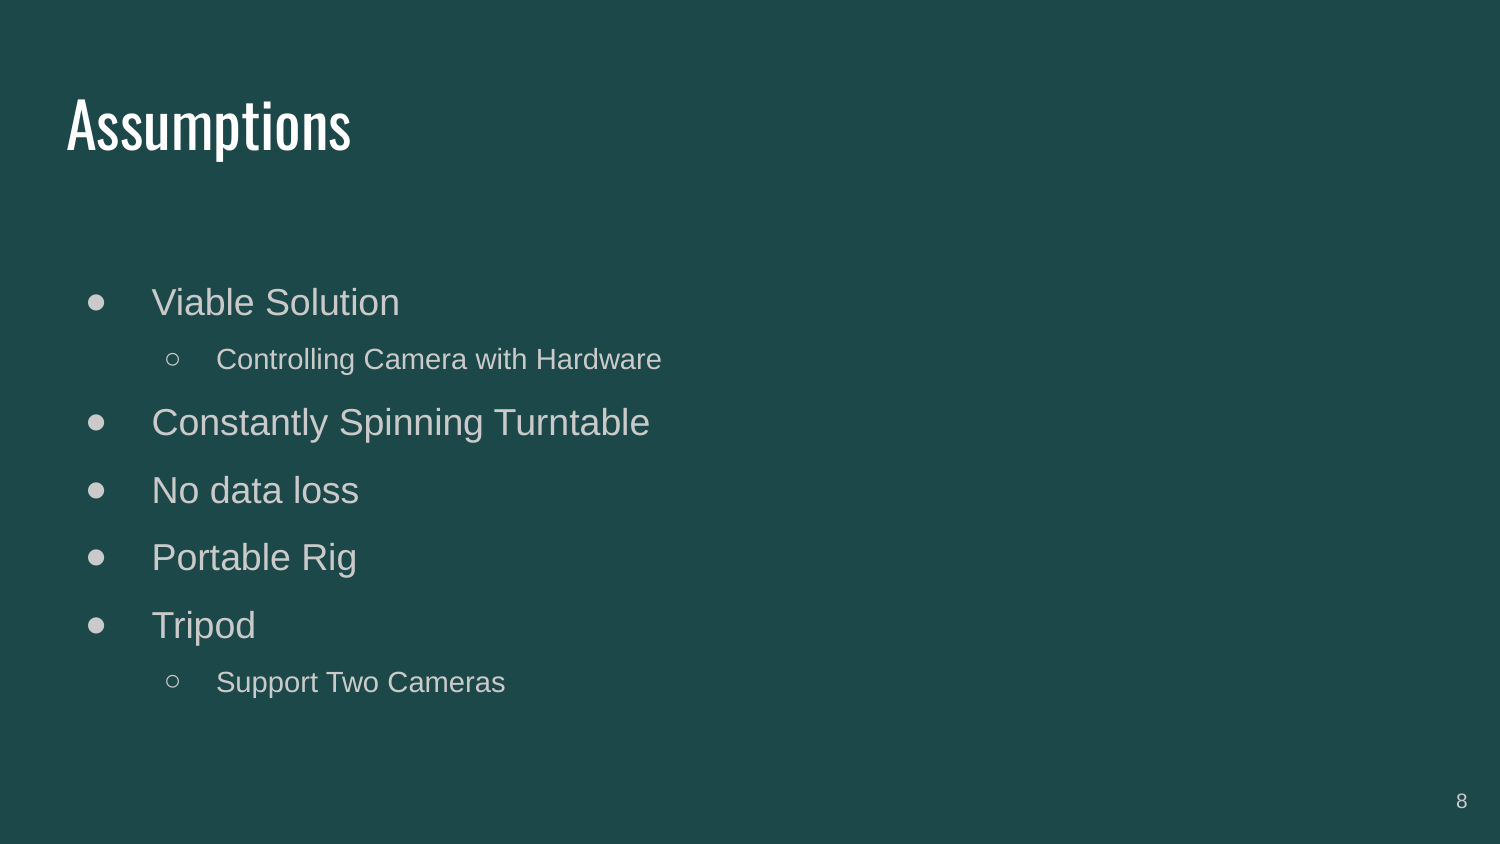

# Assumptions

 Viable Solution
Controlling Camera with Hardware
 Constantly Spinning Turntable
 No data loss
 Portable Rig
 Tripod
Support Two Cameras

8